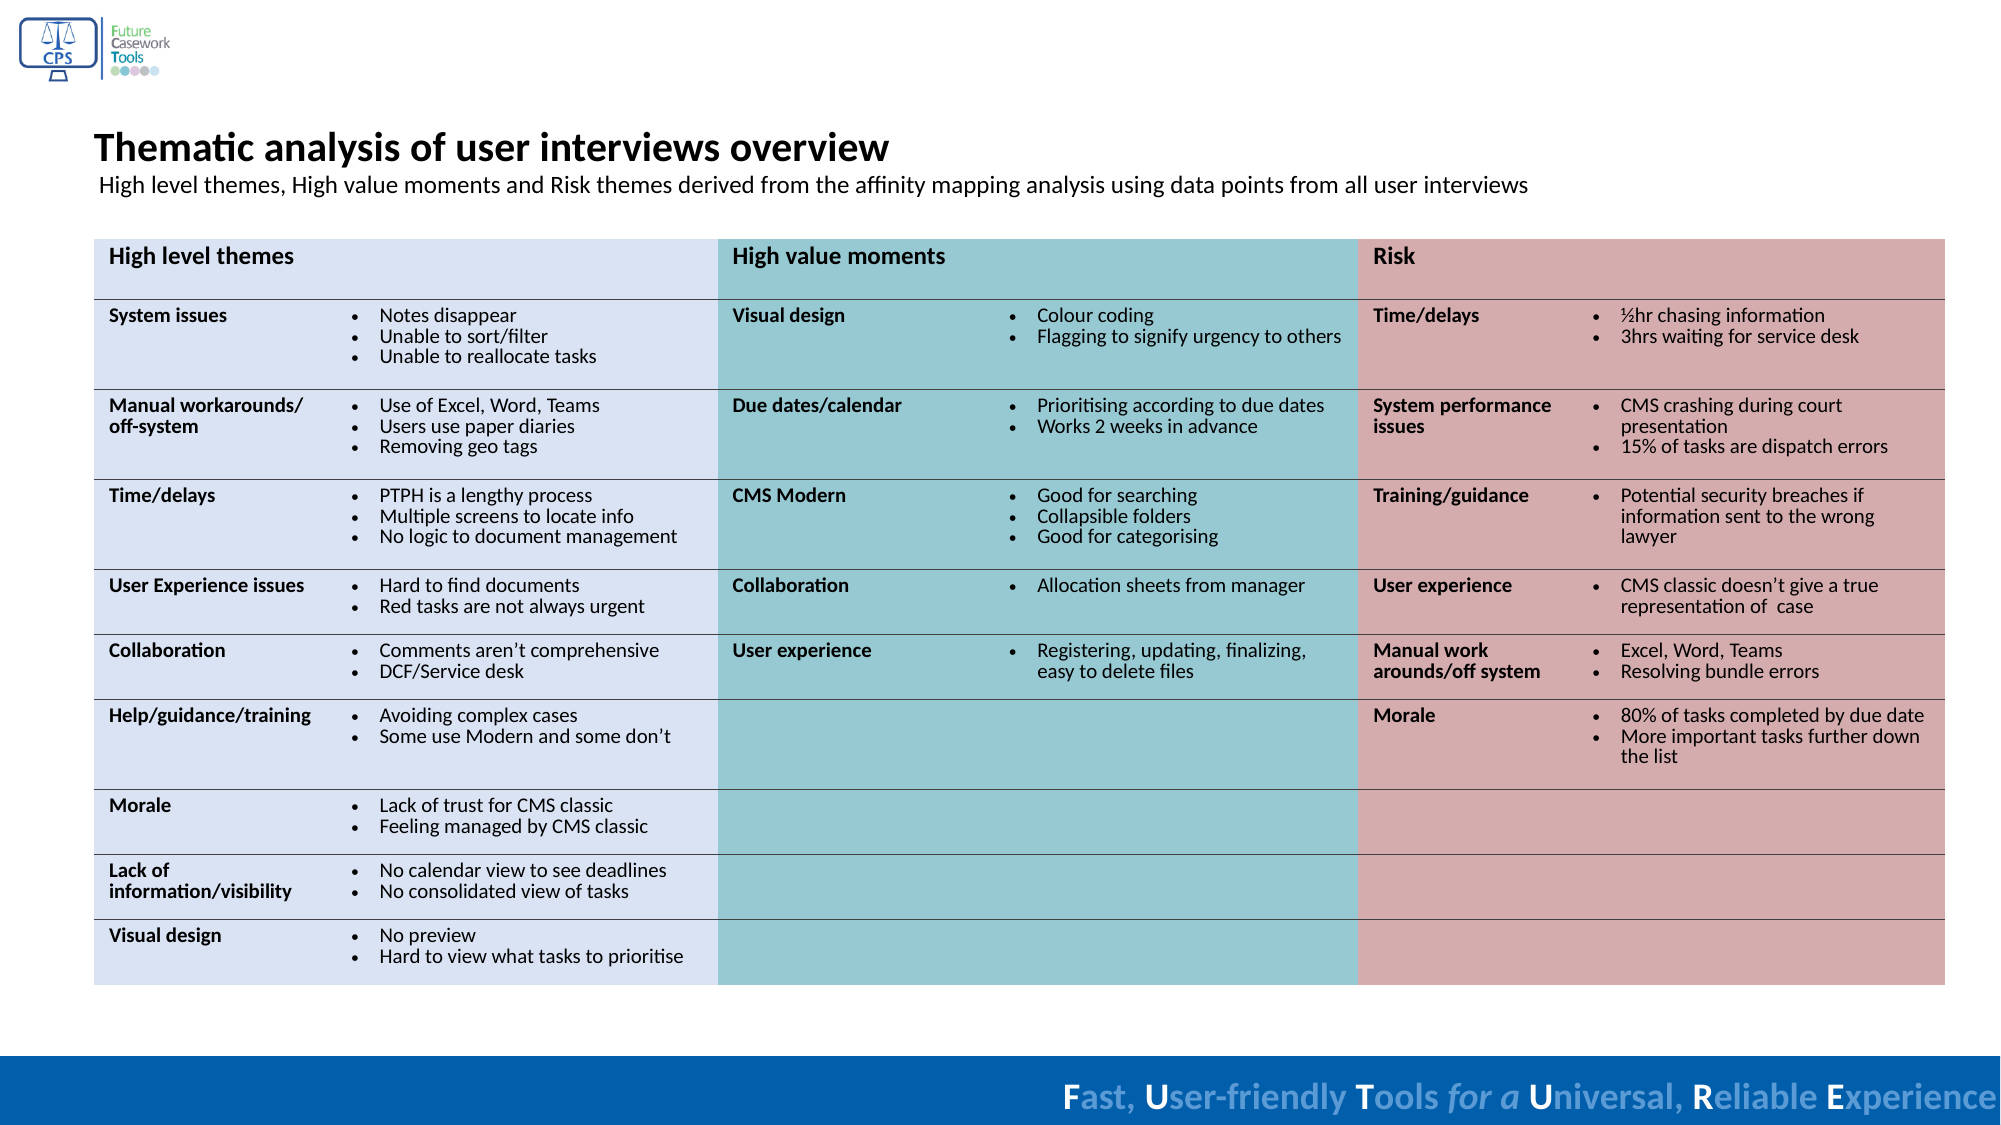

Thematic analysis of user interviews overview
High level themes, High value moments and Risk themes derived from the affinity mapping analysis using data points from all user interviews
| High level themes |  | High value moments |  | Risk |  |
| --- | --- | --- | --- | --- | --- |
| System issues | Notes disappear Unable to sort/filter Unable to reallocate tasks | Visual design | Colour coding Flagging to signify urgency to others | Time/delays | ½hr chasing information 3hrs waiting for service desk |
| Manual workarounds/ off-system | Use of Excel, Word, Teams Users use paper diaries Removing geo tags | Due dates/calendar | Prioritising according to due dates Works 2 weeks in advance | System performance issues | CMS crashing during court presentation 15% of tasks are dispatch errors |
| Time/delays | PTPH is a lengthy process Multiple screens to locate info No logic to document management | CMS Modern | Good for searching Collapsible folders Good for categorising | Training/guidance | Potential security breaches if information sent to the wrong lawyer |
| User Experience issues | Hard to find documents Red tasks are not always urgent | Collaboration | Allocation sheets from manager | User experience | CMS classic doesn’t give a true representation of  case |
| Collaboration | Comments aren’t comprehensive DCF/Service desk | User experience | Registering, updating, finalizing, easy to delete files | Manual work arounds/off system | Excel, Word, Teams Resolving bundle errors |
| Help/guidance/training | Avoiding complex cases Some use Modern and some don’t |  |  | Morale | 80% of tasks completed by due date More important tasks further down the list |
| Morale | Lack of trust for CMS classic Feeling managed by CMS classic |  |  |  |  |
| Lack of information/visibility | No calendar view to see deadlines No consolidated view of tasks |  |  |  |  |
| Visual design | No preview  Hard to view what tasks to prioritise |  |  |  |  |